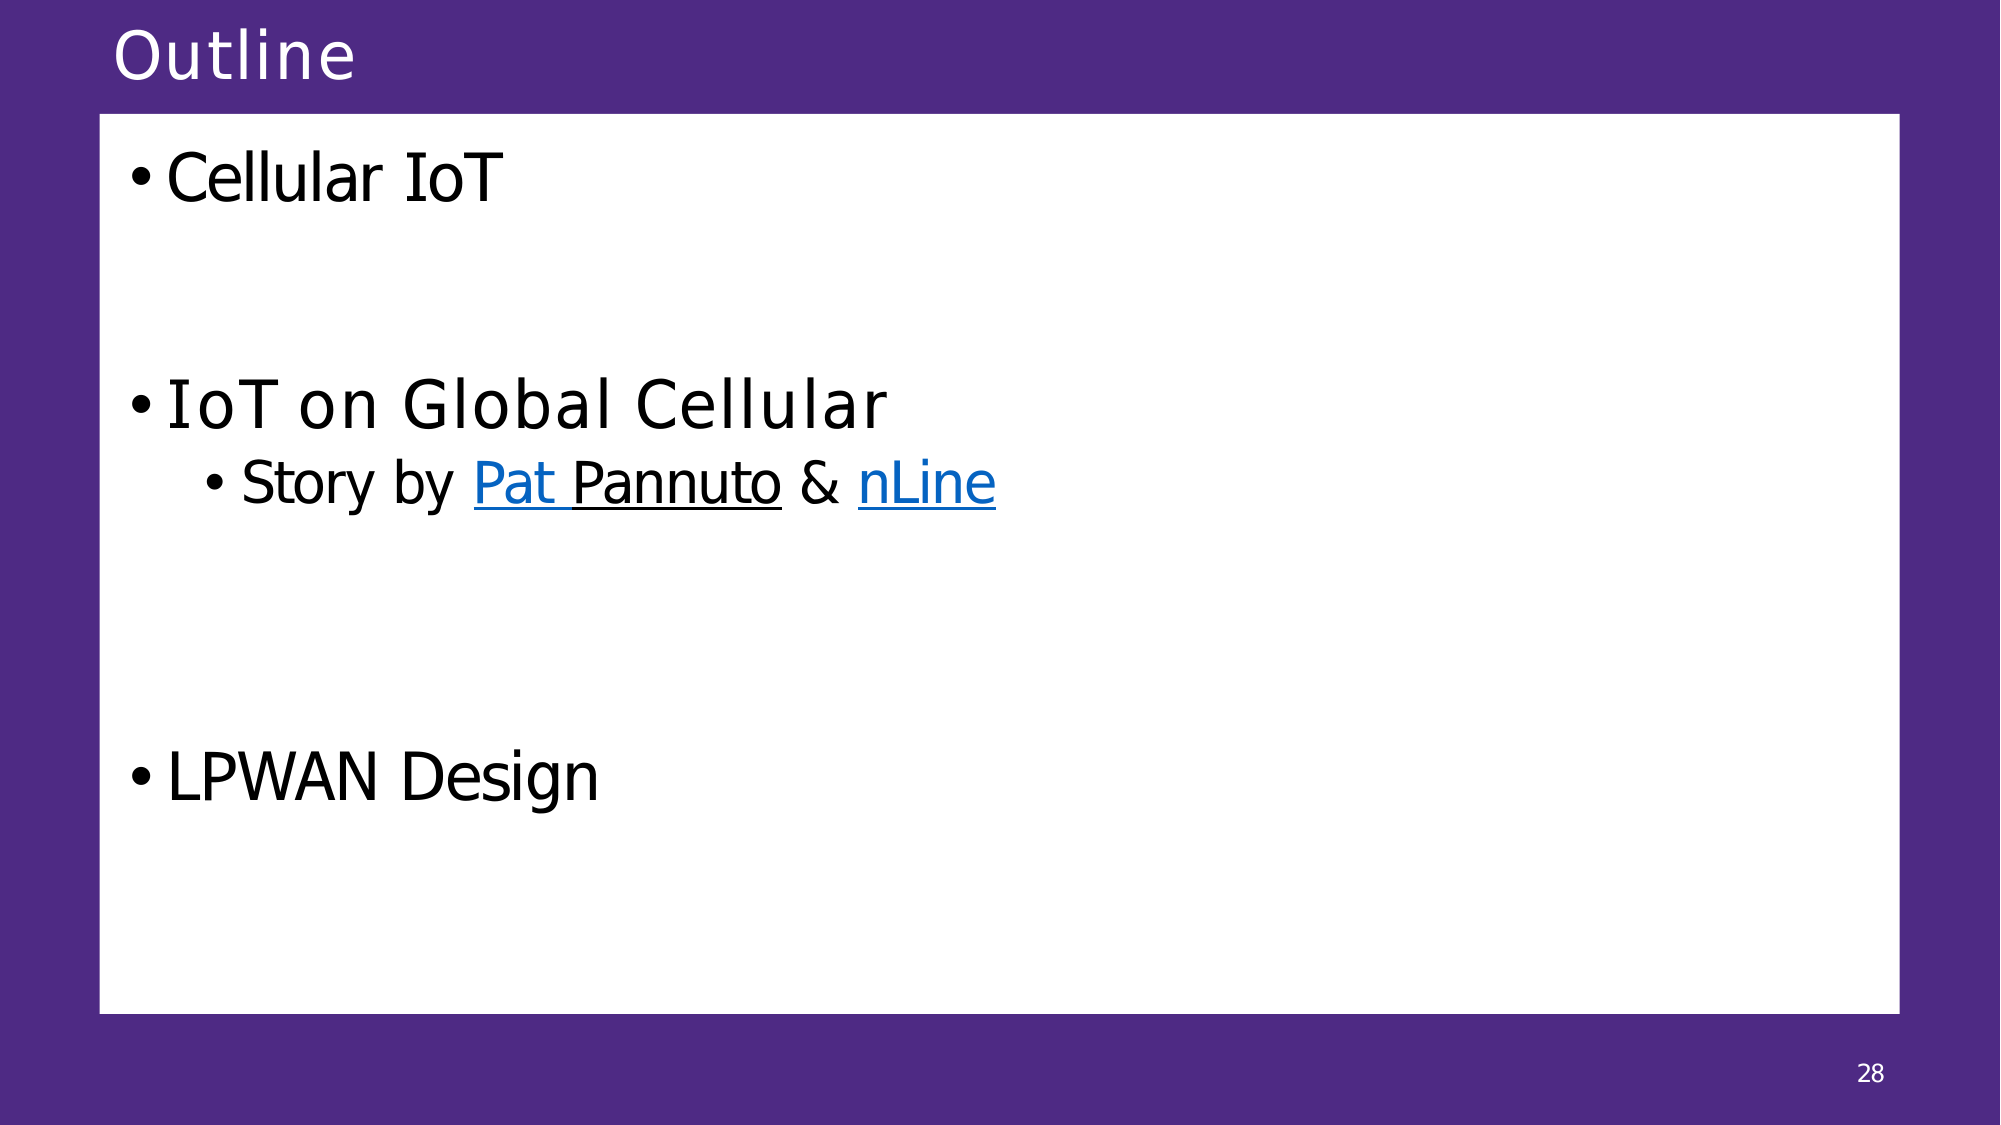

# Outline
Cellular IoT

IoT on Global Cellular
Story by Pat Pannuto & nLine

LPWAN Design
28